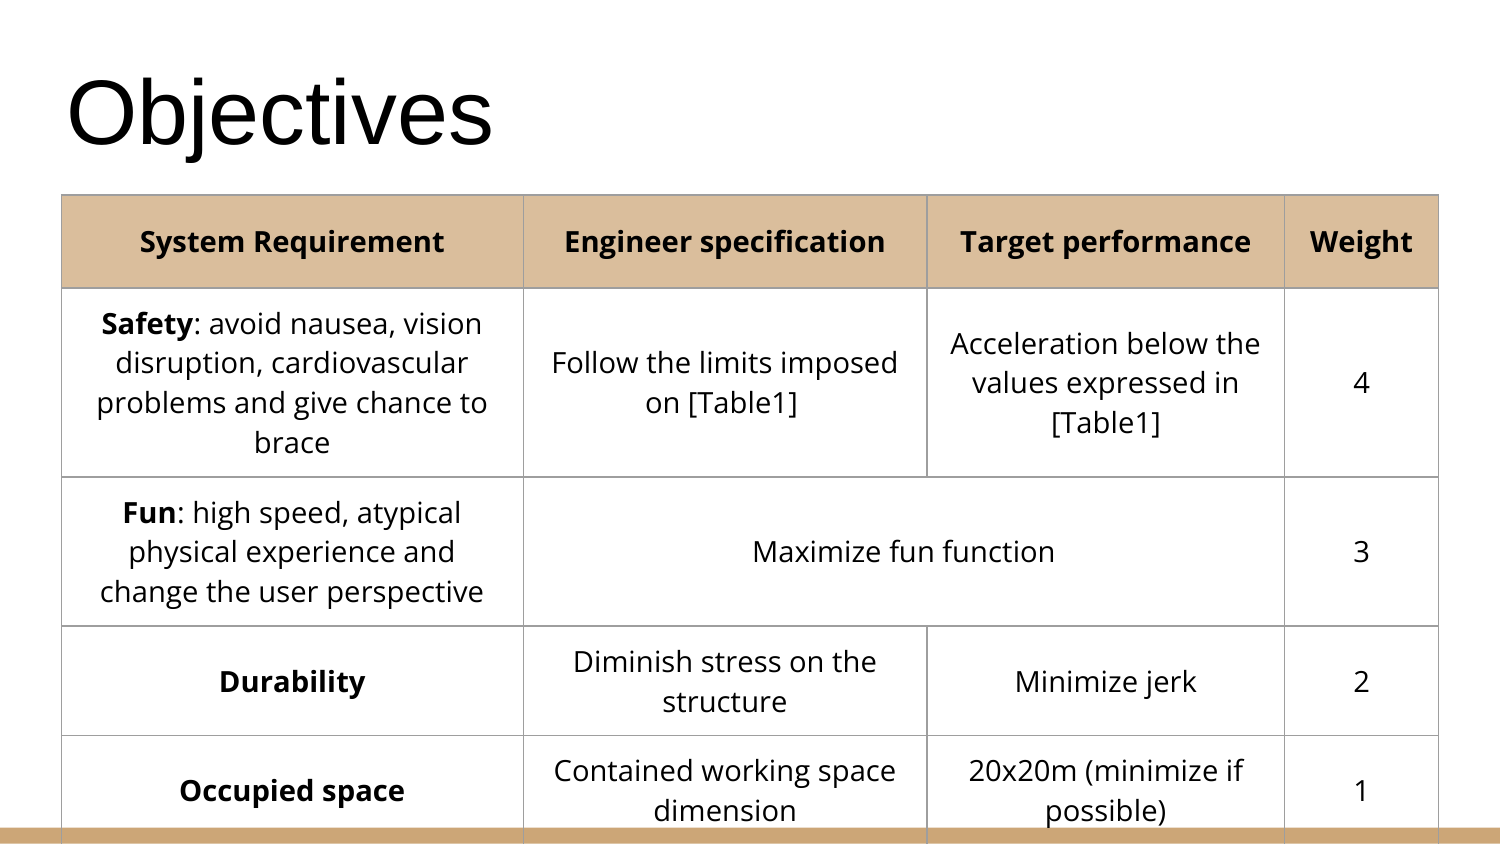

Objectives
| System Requirement | Engineer specification | Target performance | Weight |
| --- | --- | --- | --- |
| Safety: avoid nausea, vision disruption, cardiovascular problems and give chance to brace | Follow the limits imposed on [Table1] | Acceleration below the values expressed in [Table1] | 4 |
| Fun: high speed, atypical physical experience and change the user perspective | Maximize fun function |  | 3 |
| Durability | Diminish stress on the structure | Minimize jerk | 2 |
| Occupied space | Contained working space dimension | 20x20m (minimize if possible) | 1 |